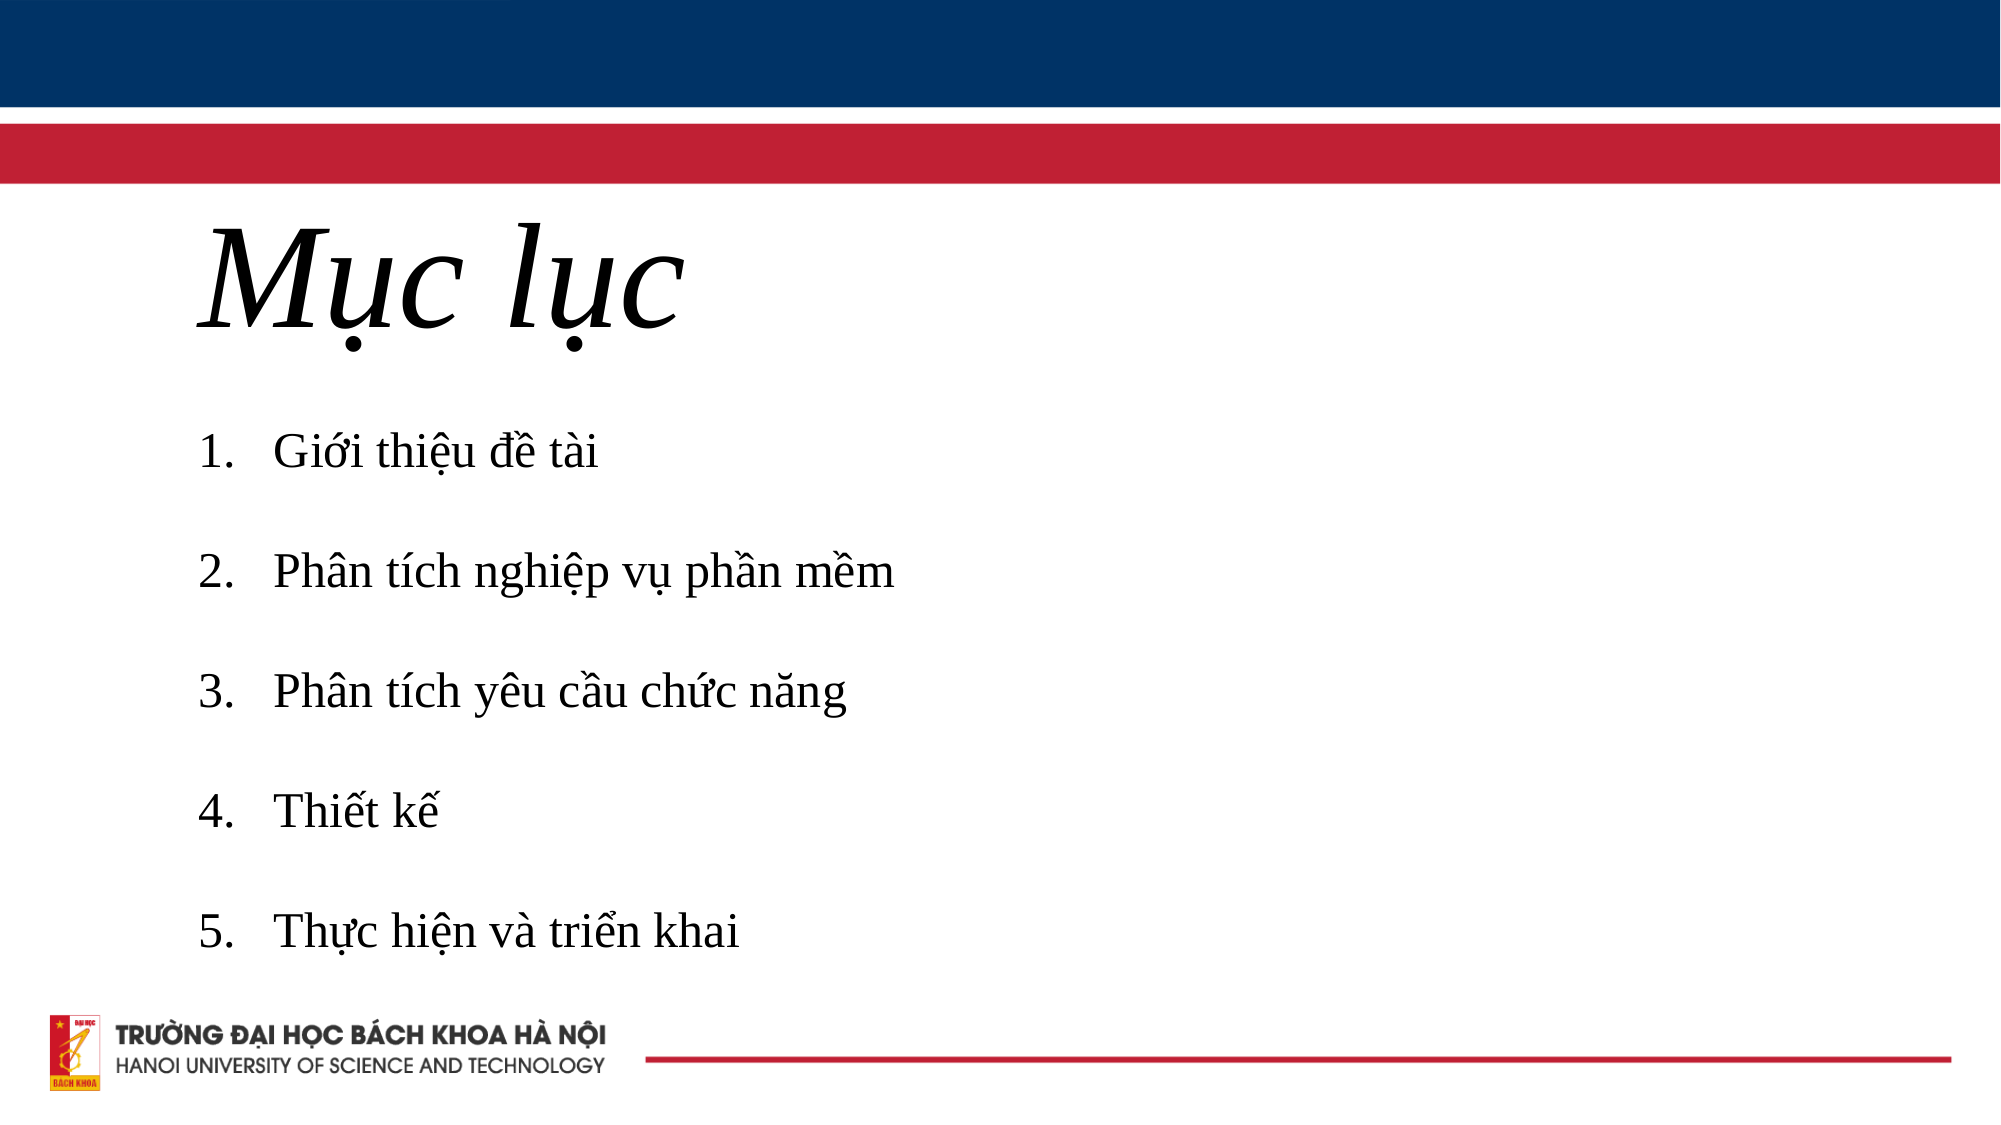

# Mục lục
Giới thiệu đề tài
Phân tích nghiệp vụ phần mềm
Phân tích yêu cầu chức năng
Thiết kế
Thực hiện và triển khai